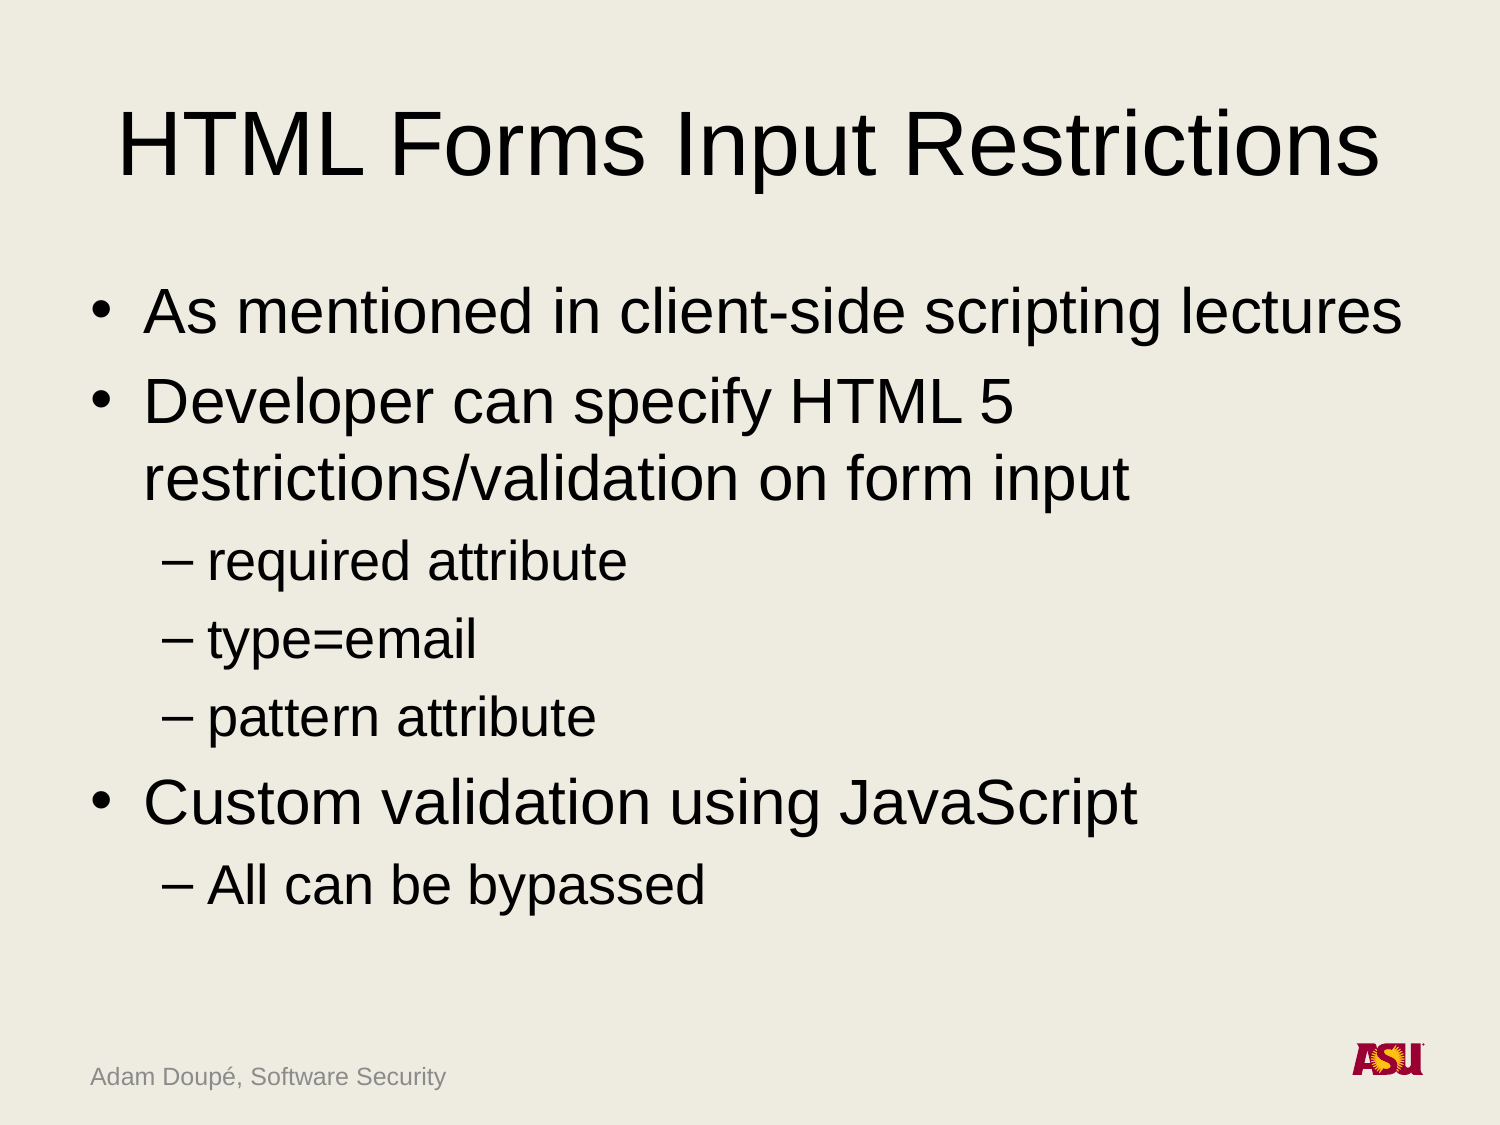

# HTML Forms Input Restrictions
As mentioned in client-side scripting lectures
Developer can specify HTML 5 restrictions/validation on form input
required attribute
type=email
pattern attribute
Custom validation using JavaScript
All can be bypassed